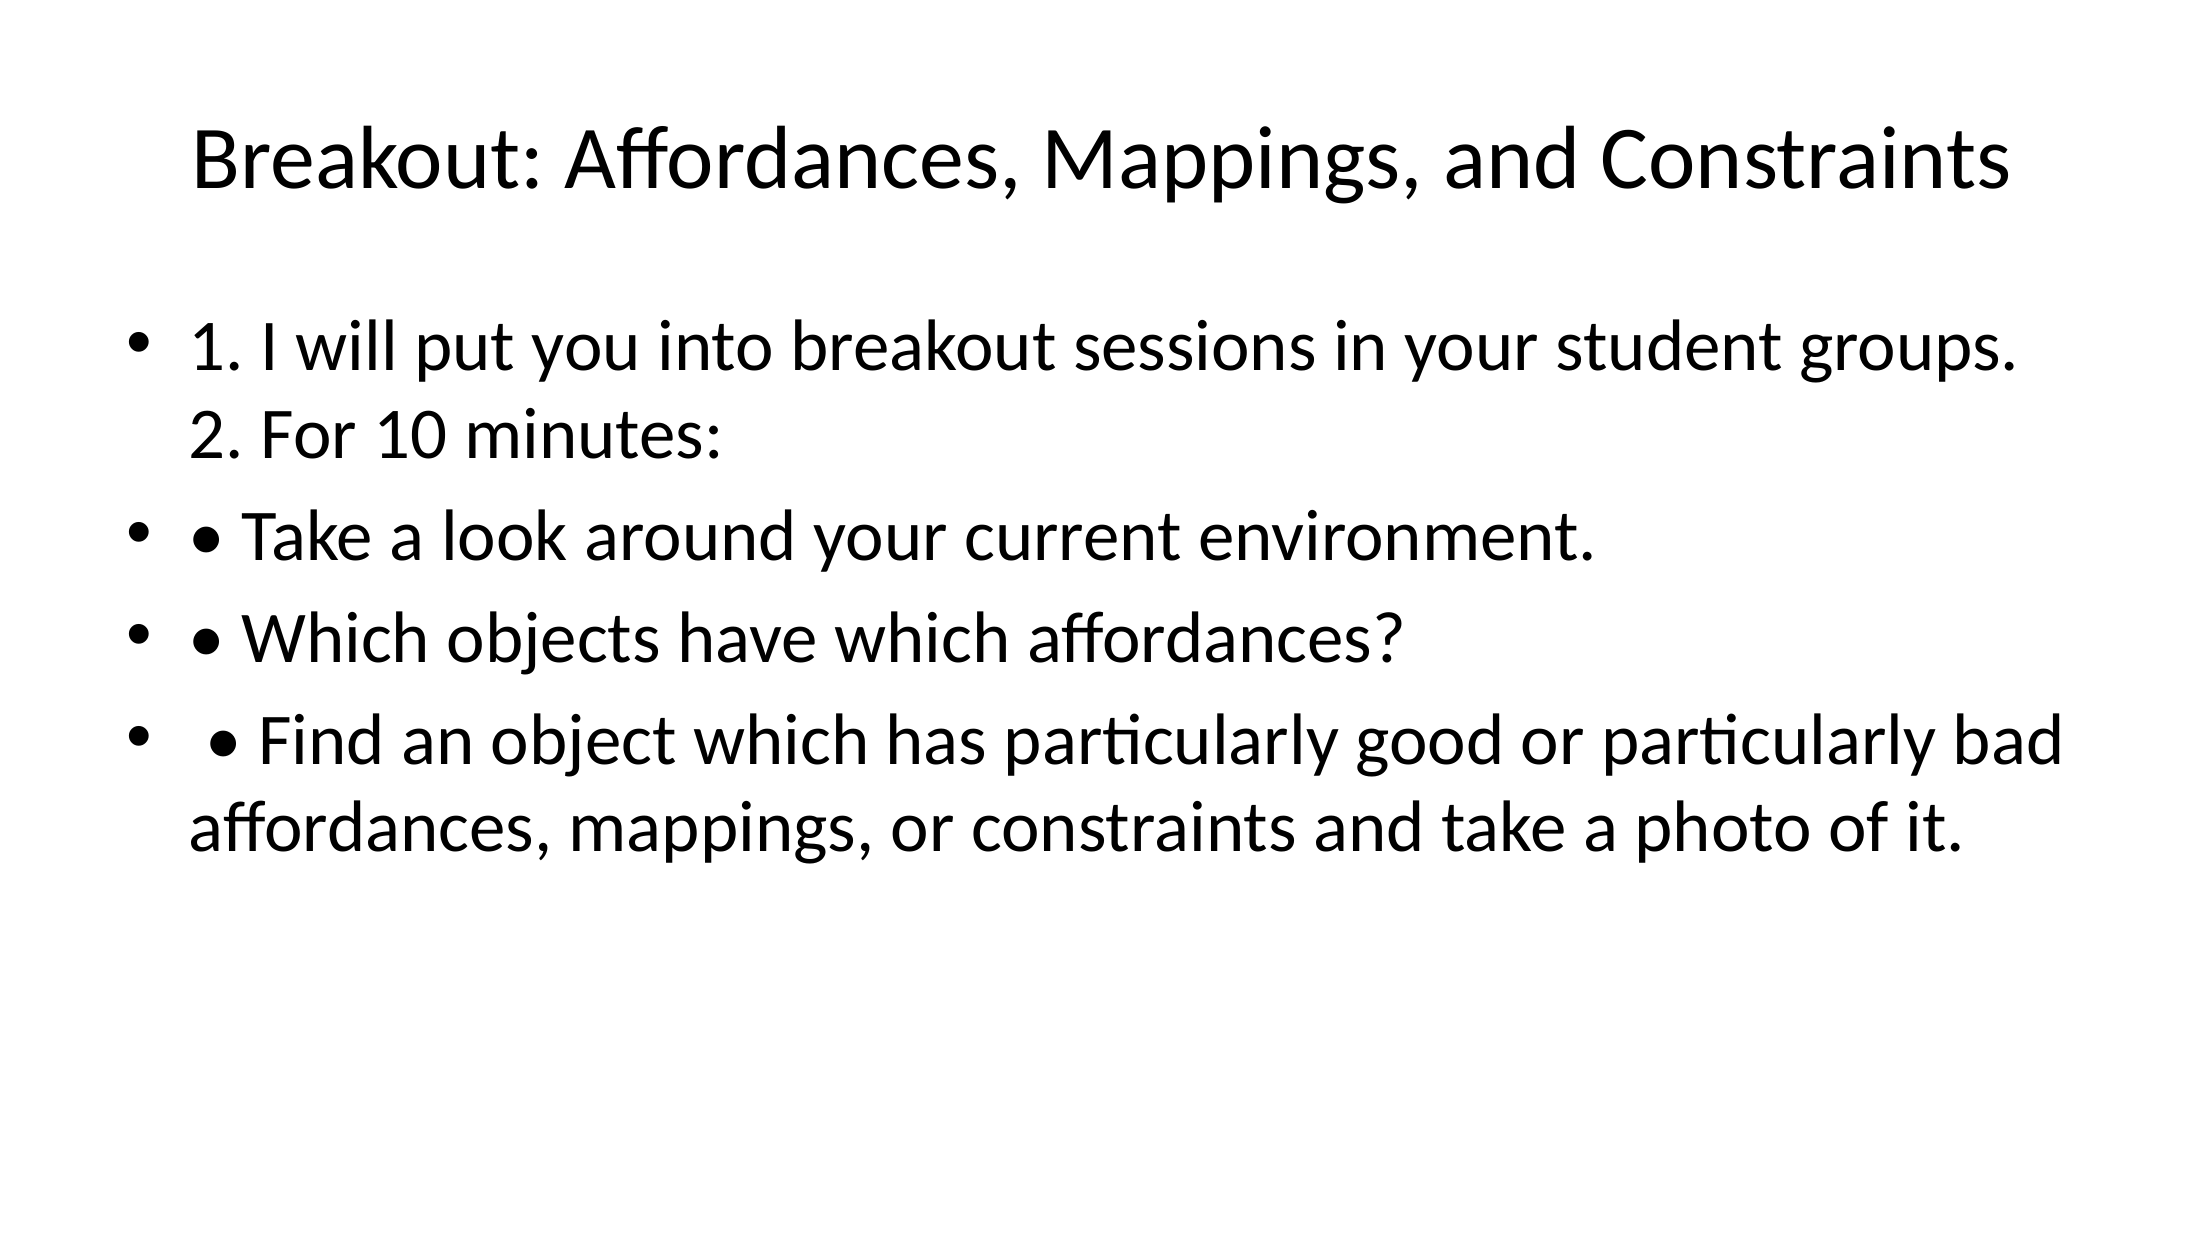

# Breakout: Affordances, Mappings, and Constraints
1. I will put you into breakout sessions in your student groups. 2. For 10 minutes:
• Take a look around your current environment.
• Which objects have which affordances?
 • Find an object which has particularly good or particularly bad affordances, mappings, or constraints and take a photo of it.